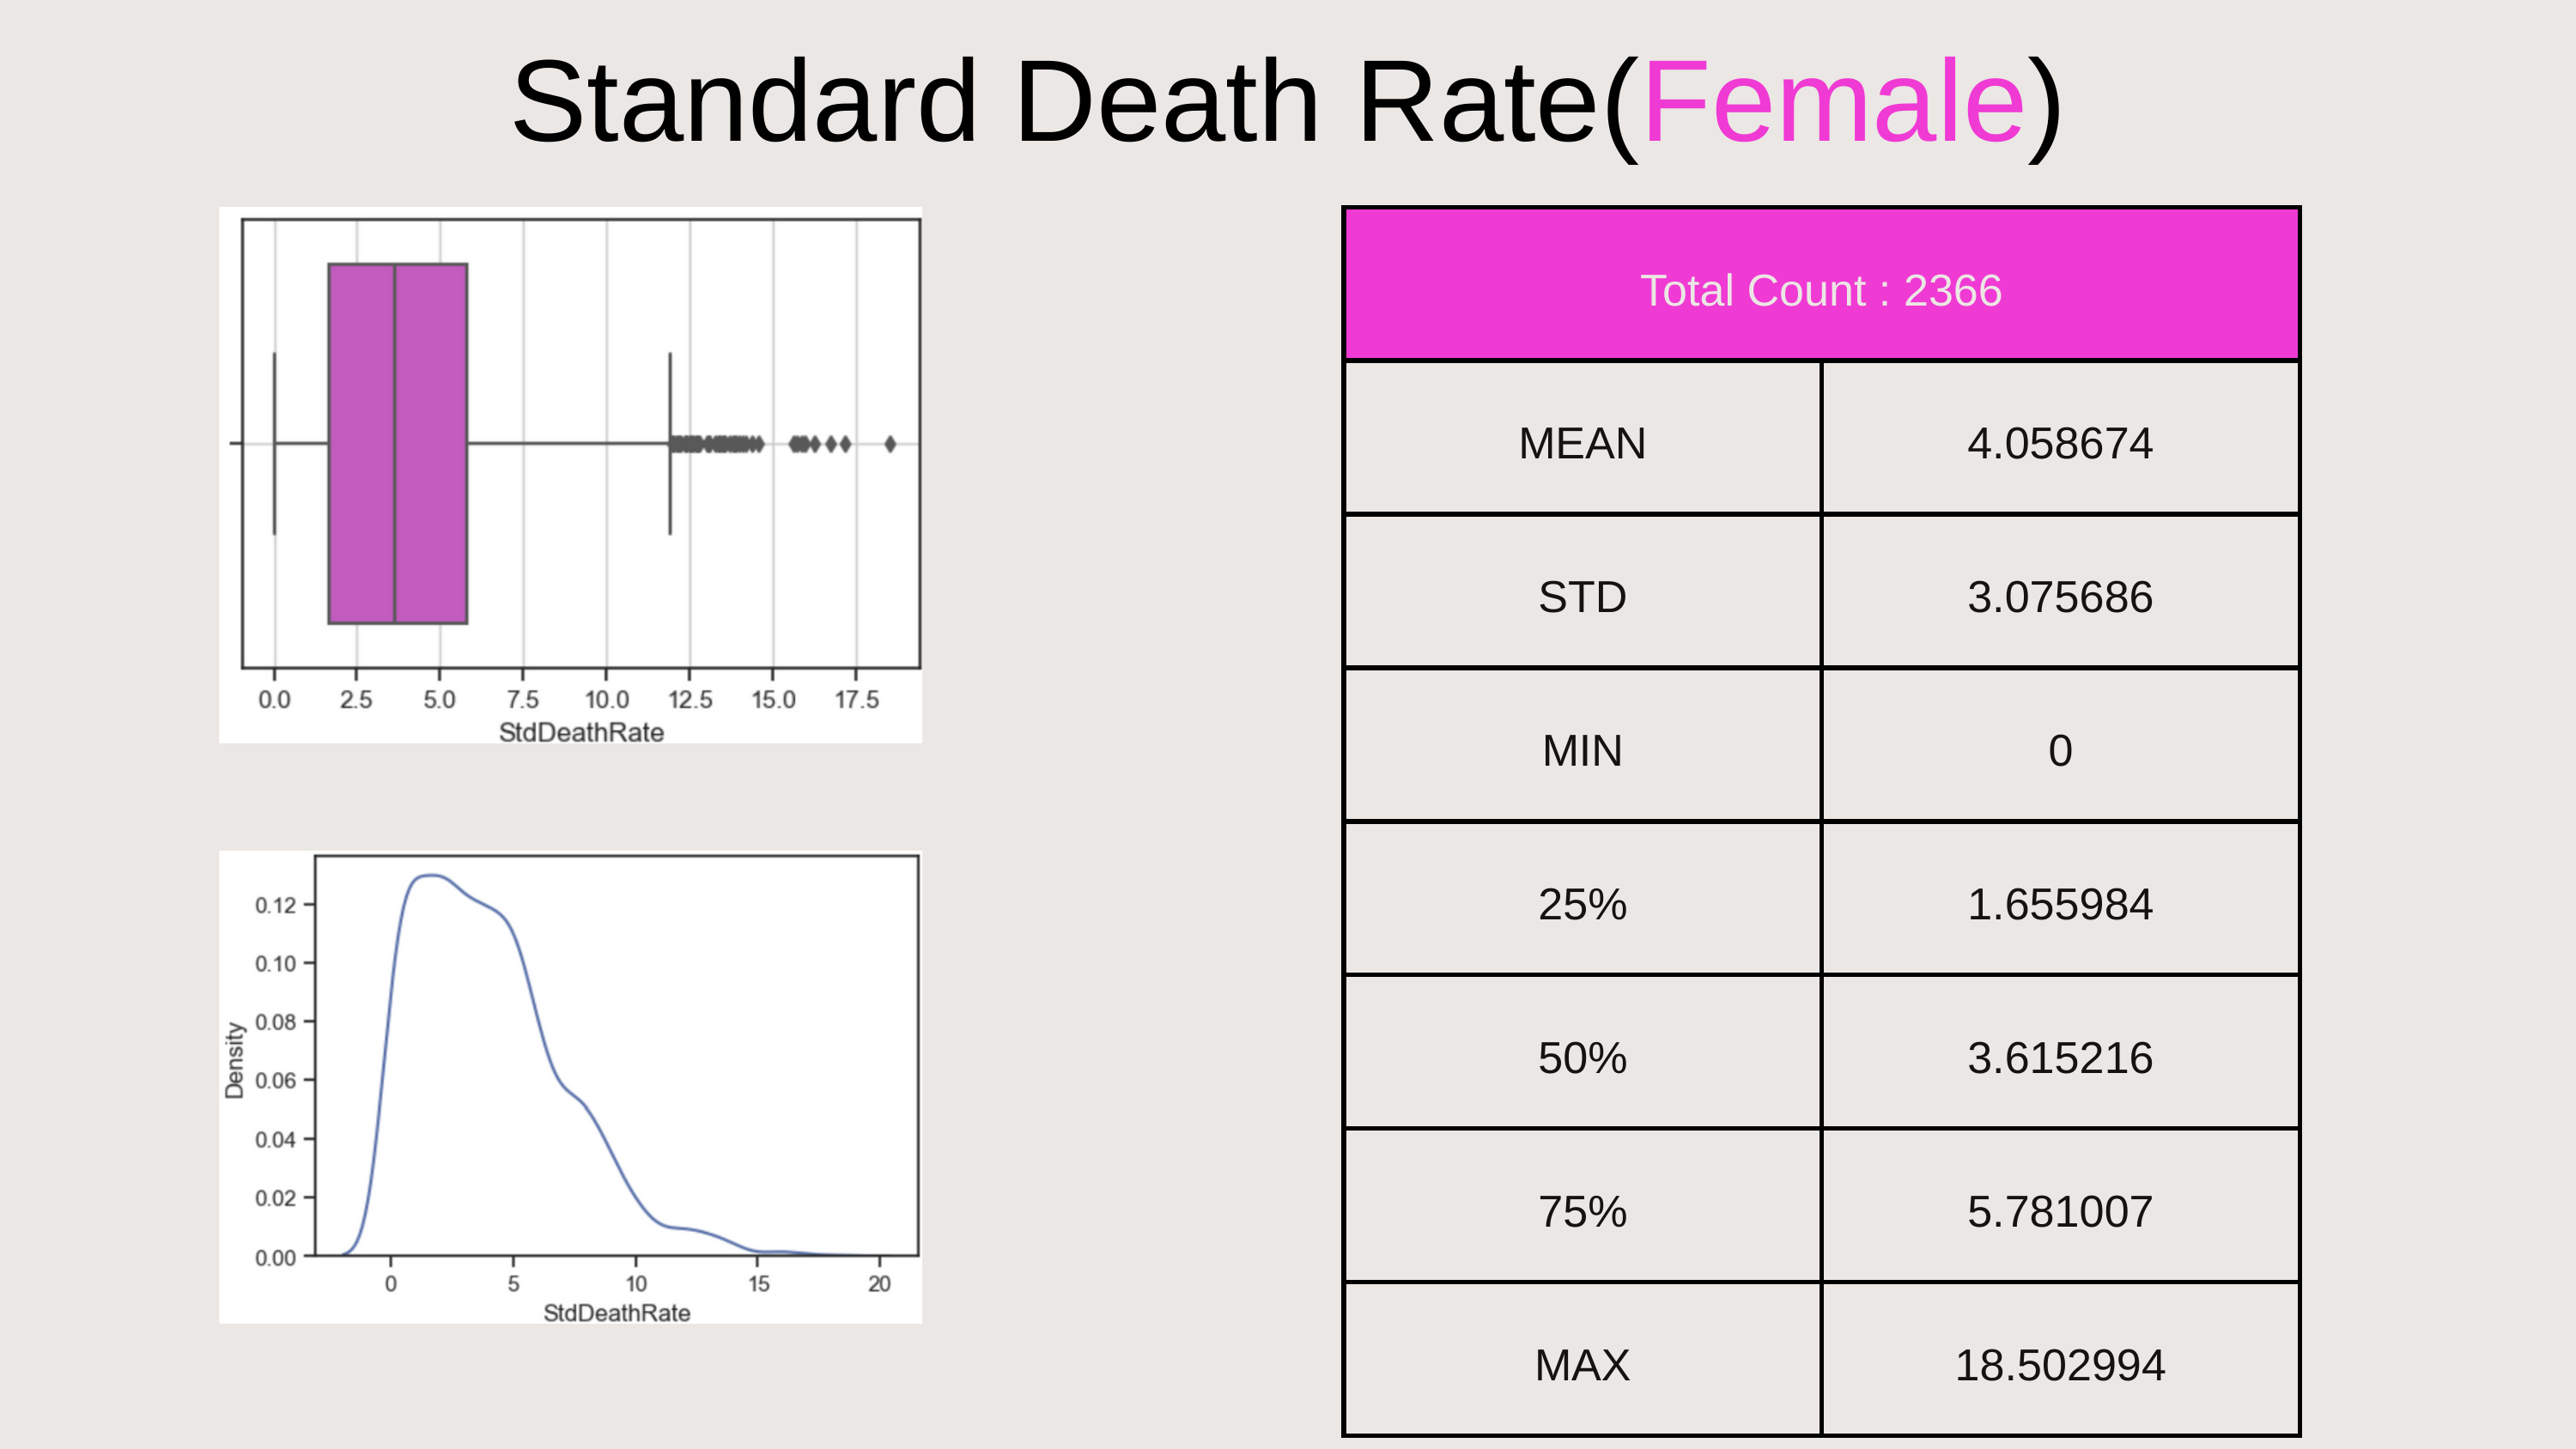

Standard Death Rate(Female)

| Total Count : 2366 | Total Count : 2366 |
| --- | --- |
| MEAN | 4.058674 |
| STD | 3.075686 |
| MIN | 0 |
| 25% | 1.655984 |
| 50% | 3.615216 |
| 75% | 5.781007 |
| MAX | 18.502994 |